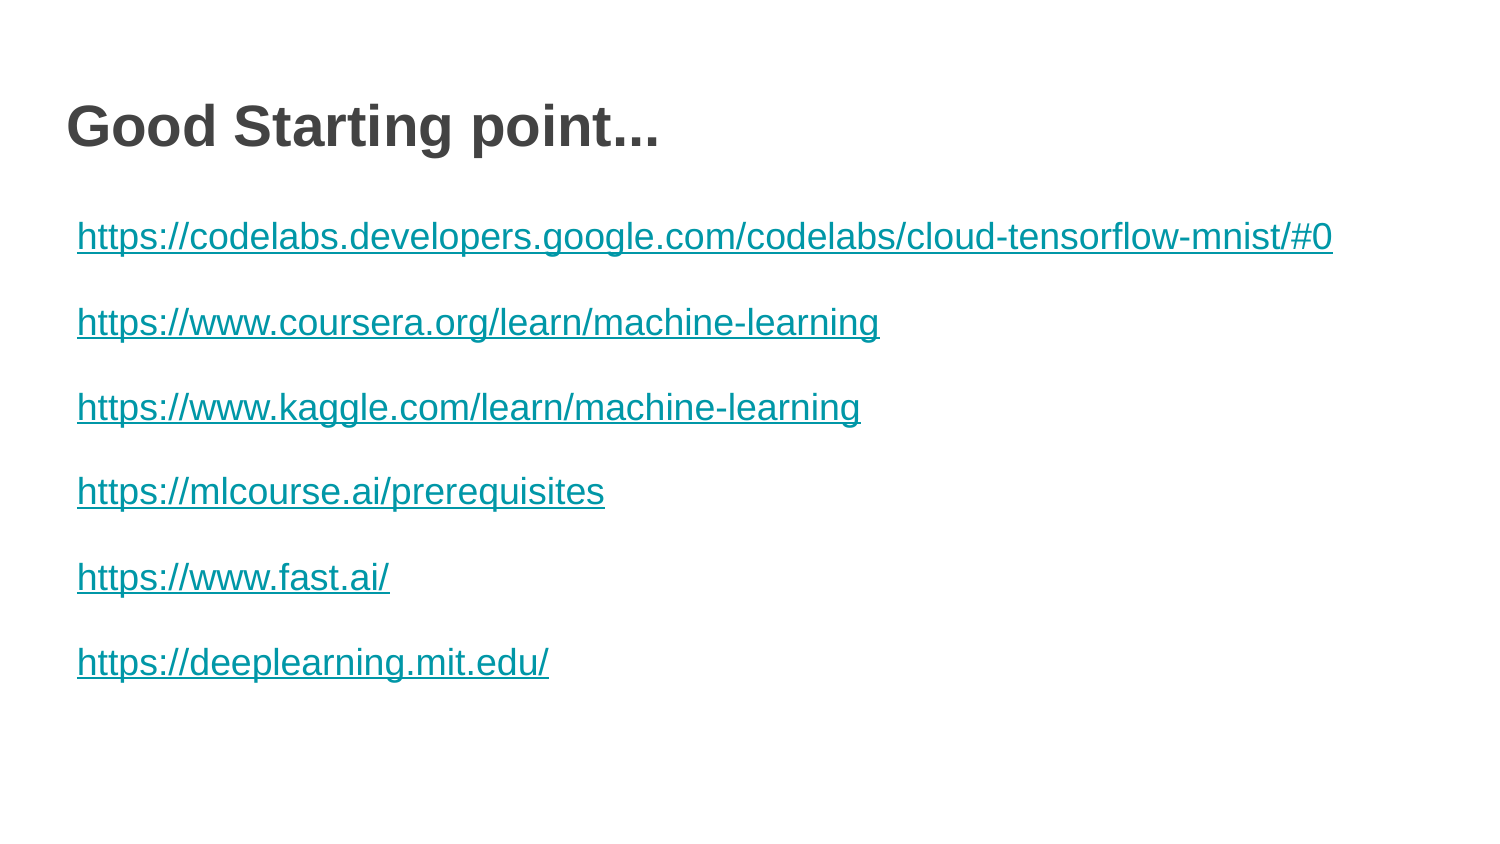

# Good Starting point...
https://codelabs.developers.google.com/codelabs/cloud-tensorflow-mnist/#0
https://www.coursera.org/learn/machine-learning
https://www.kaggle.com/learn/machine-learning
https://mlcourse.ai/prerequisites
https://www.fast.ai/
https://deeplearning.mit.edu/